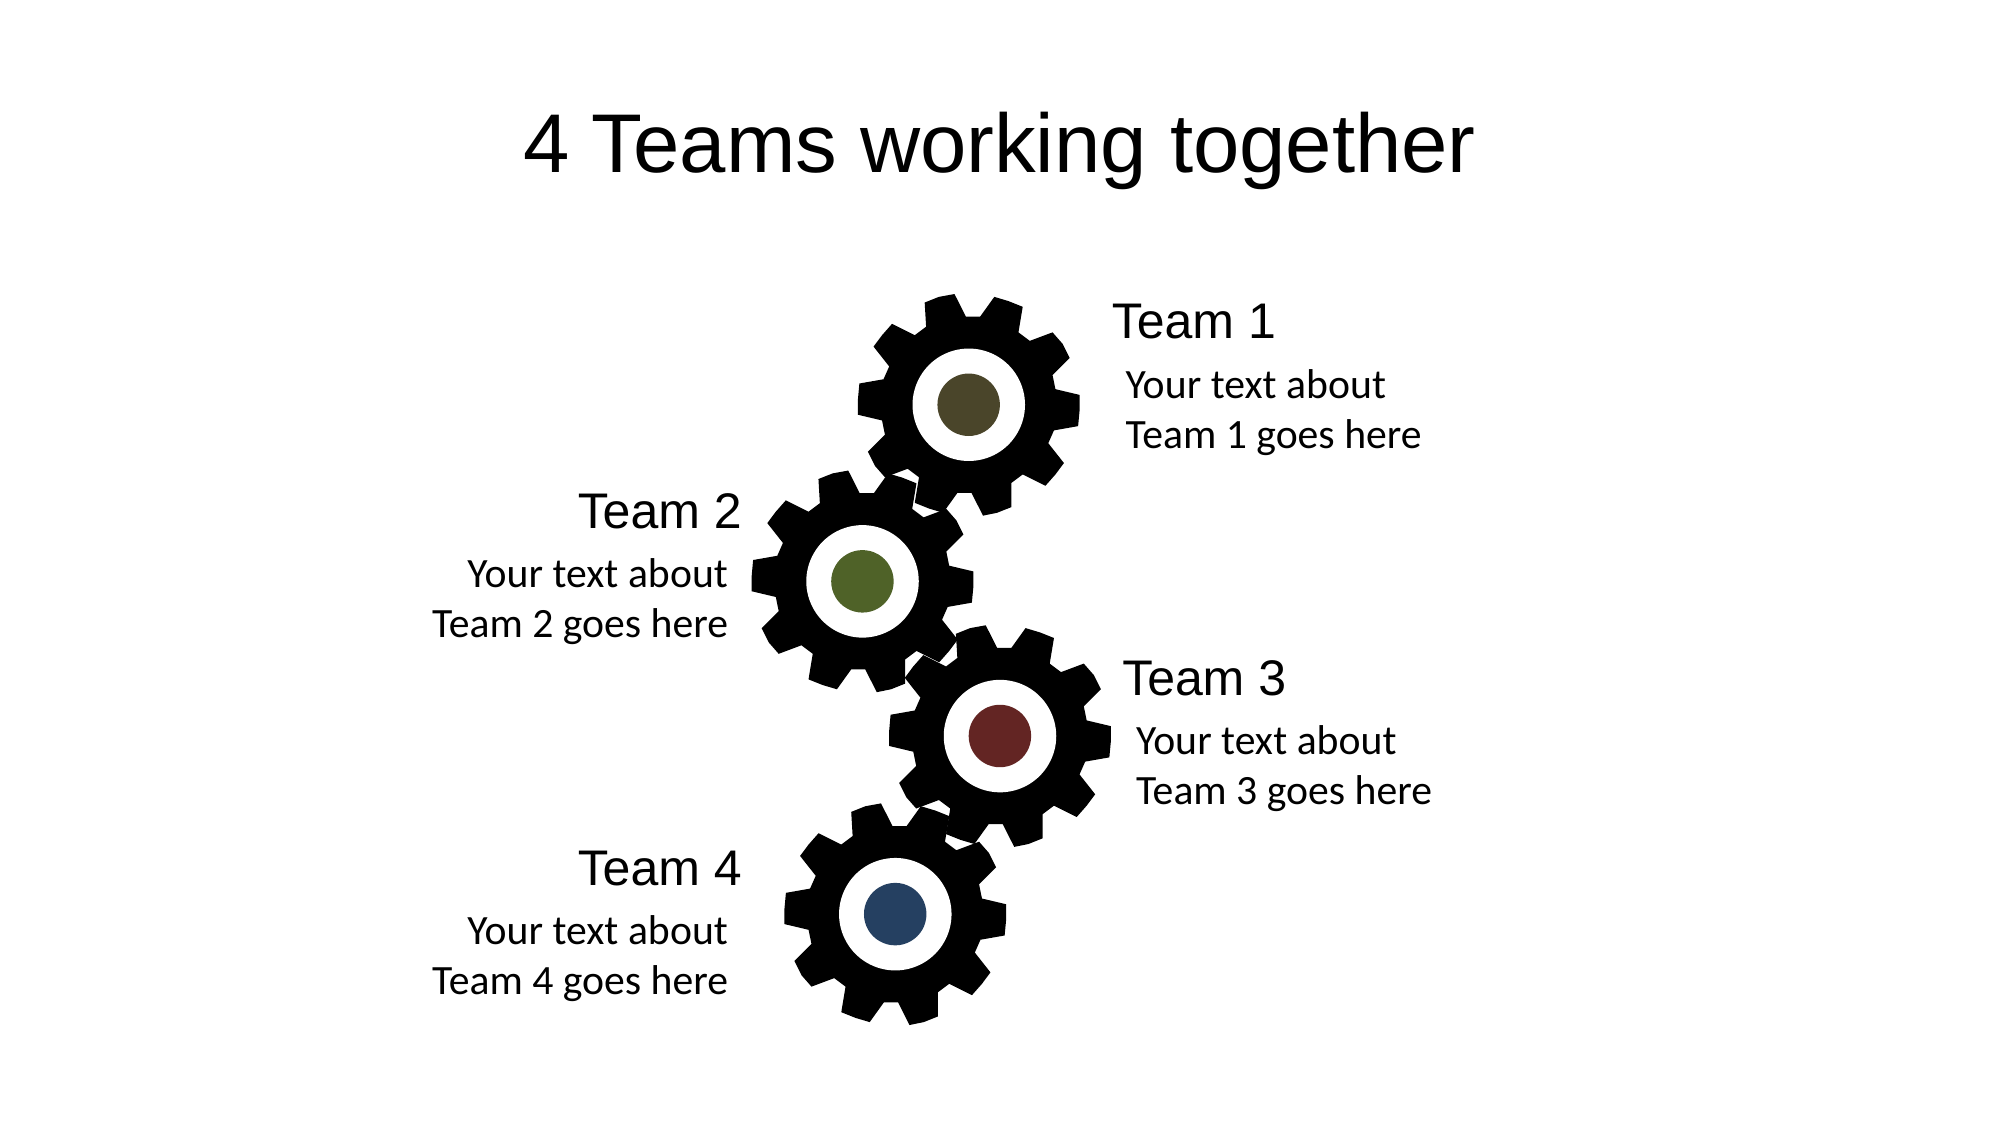

# 4 Teams working together
Team 1
Your text about Team 1 goes here

Team 2
Your text about Team 2 goes here

Team 3
Your text about Team 3 goes here

Team 4
Your text about Team 4 goes here